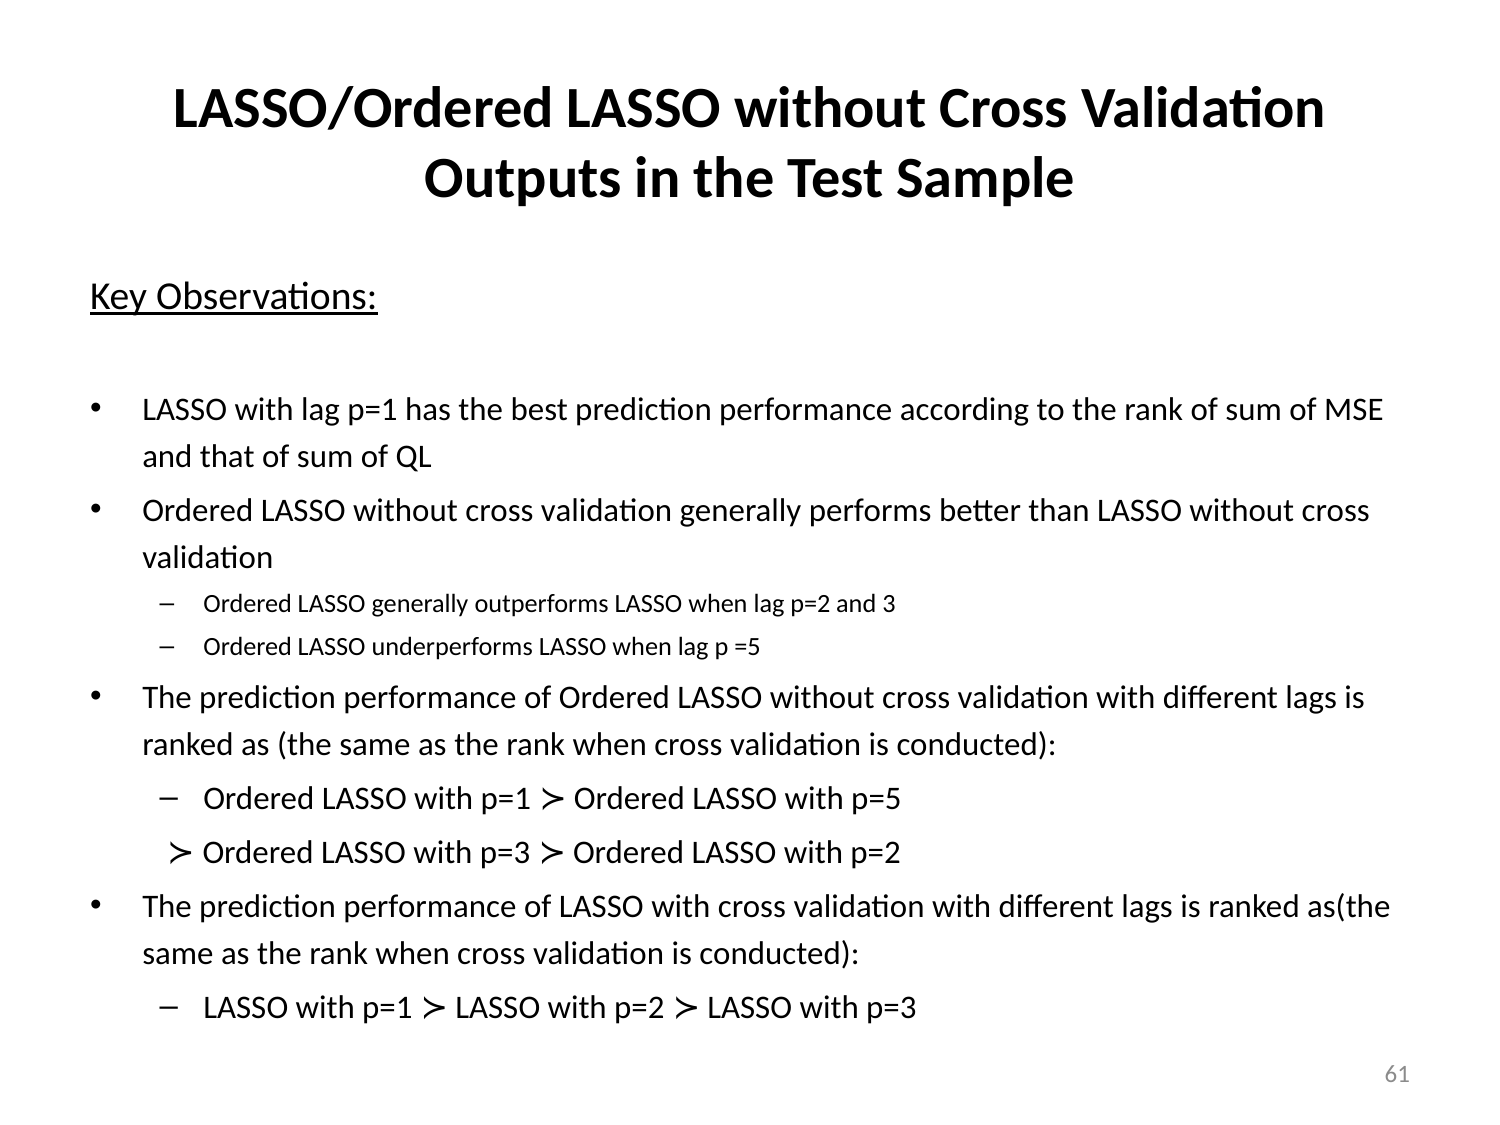

# LASSO/Ordered LASSO without Cross Validation Outputs in the Test Sample
Key Observations:

LASSO with lag p=1 has the best prediction performance according to the rank of sum of MSE and that of sum of QL
Ordered LASSO without cross validation generally performs better than LASSO without cross validation
Ordered LASSO generally outperforms LASSO when lag p=2 and 3
Ordered LASSO underperforms LASSO when lag p =5
The prediction performance of Ordered LASSO without cross validation with different lags is ranked as (the same as the rank when cross validation is conducted):
Ordered LASSO with p=1 ≻ Ordered LASSO with p=5
 ≻ Ordered LASSO with p=3 ≻ Ordered LASSO with p=2
The prediction performance of LASSO with cross validation with different lags is ranked as(the same as the rank when cross validation is conducted):
LASSO with p=1 ≻ LASSO with p=2 ≻ LASSO with p=3
61